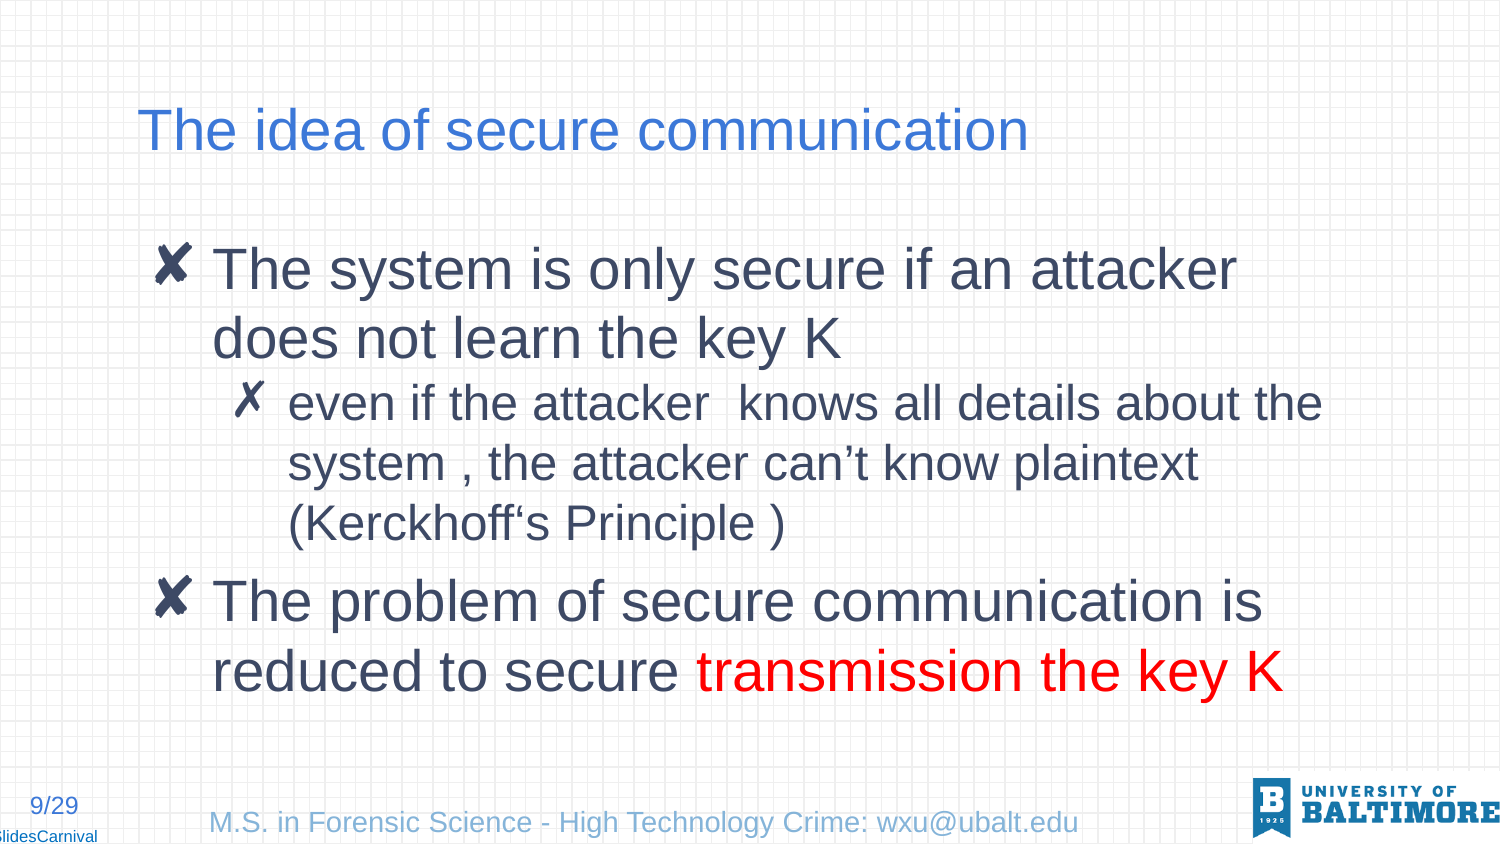

# The idea of secure communication
The system is only secure if an attacker does not learn the key K
even if the attacker  knows all details about the system , the attacker can’t know plaintext (Kerckhoff‘s Principle )
The problem of secure communication is reduced to secure transmission the key K
9/29